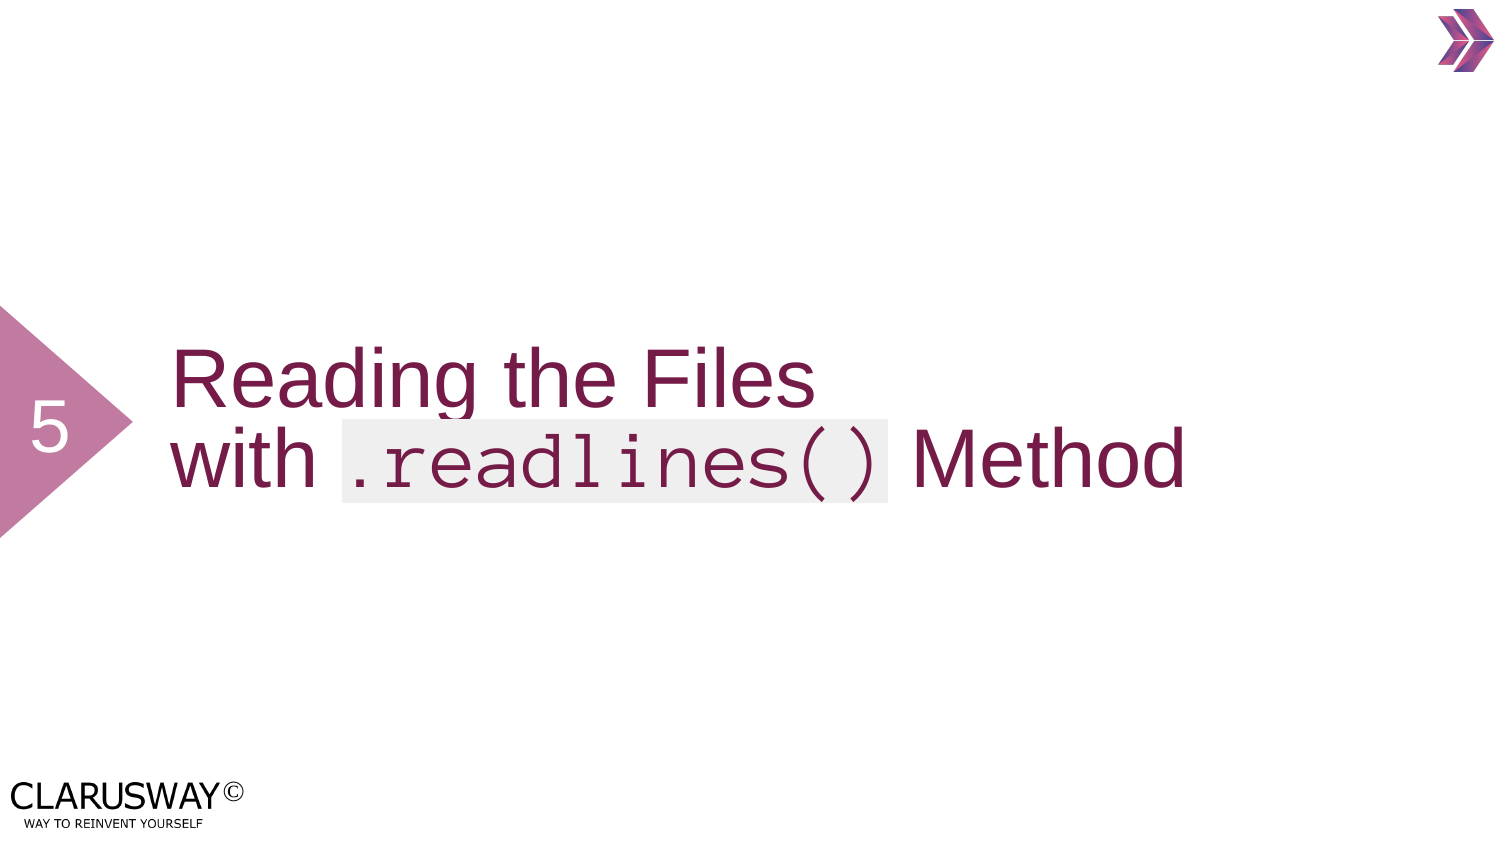

5
# Reading the Files
with .readlines() Method